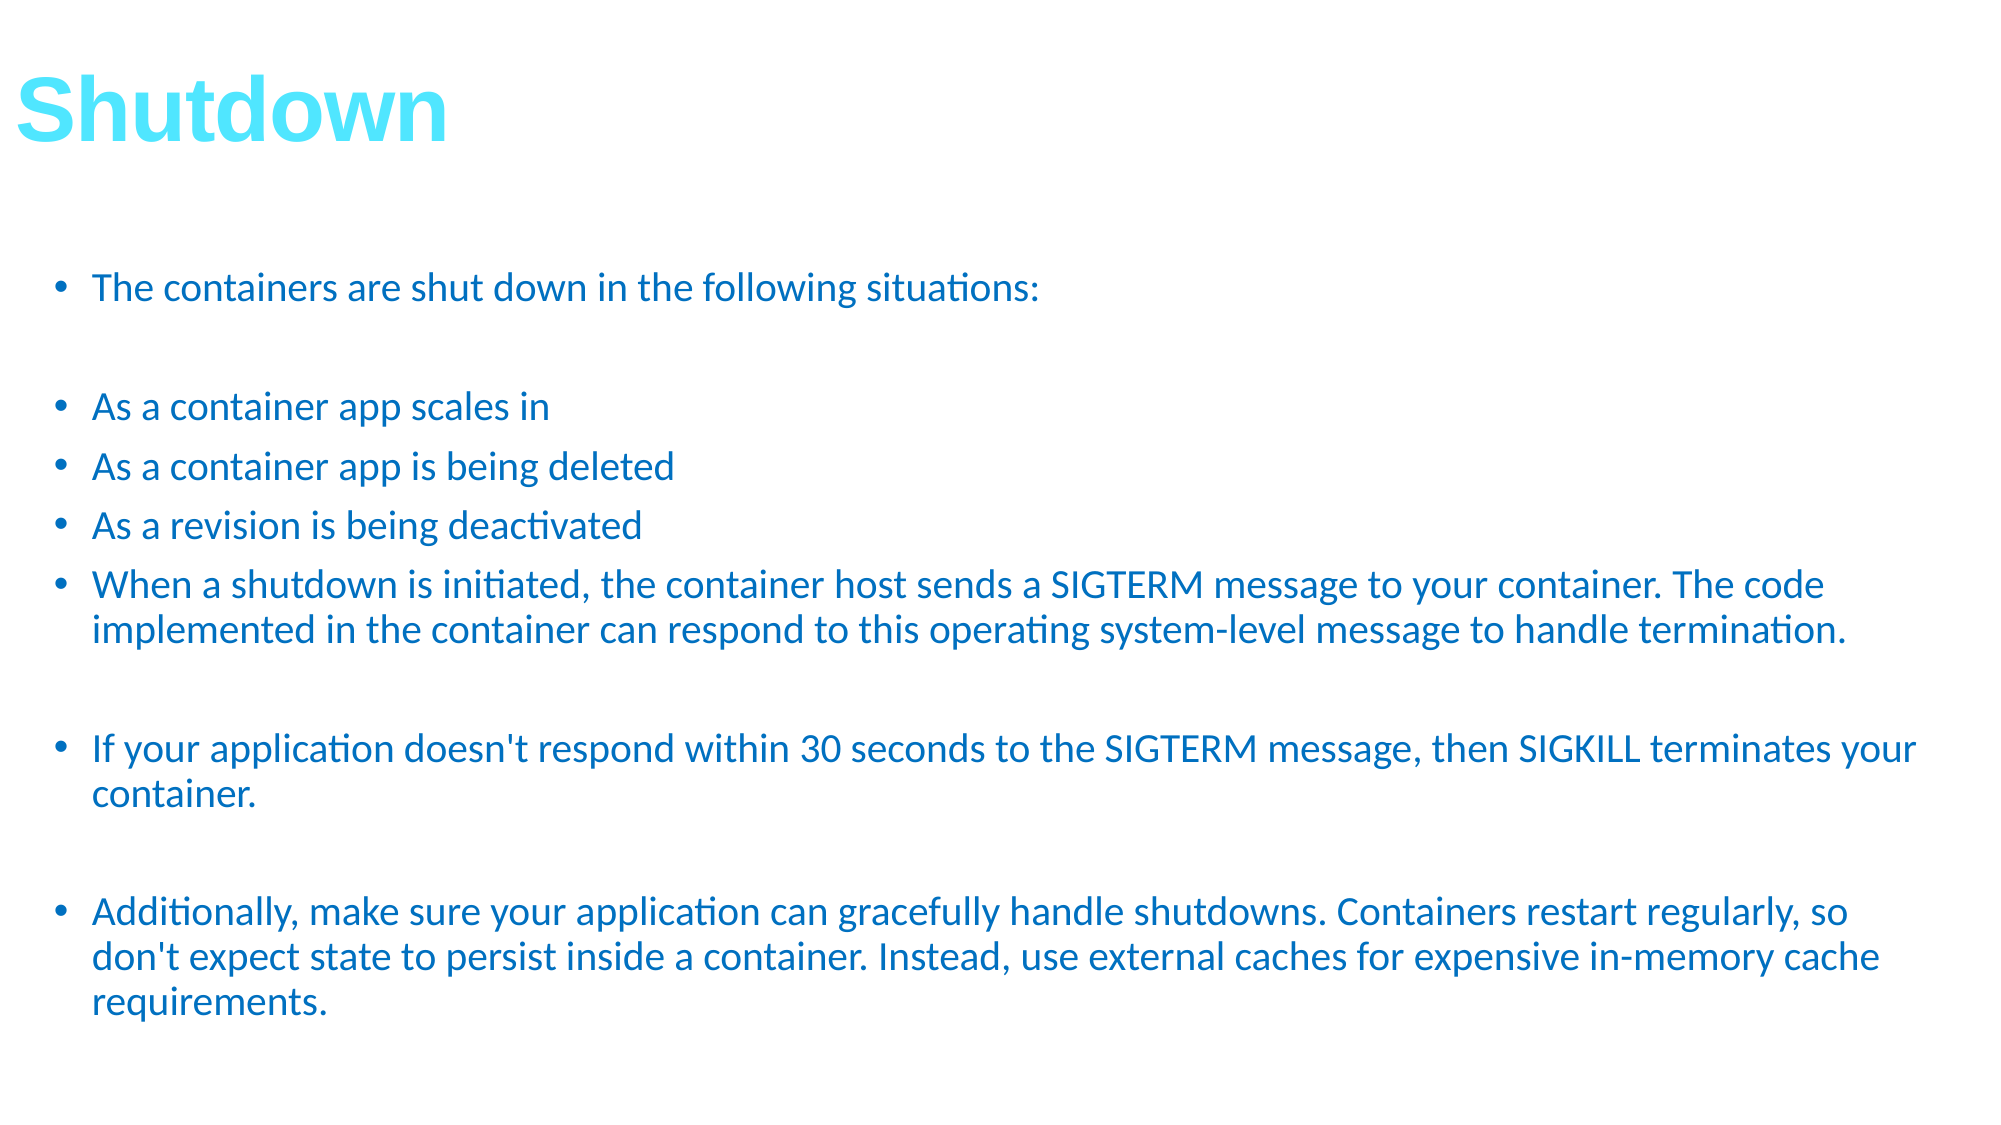

# Shutdown
The containers are shut down in the following situations:

As a container app scales in
As a container app is being deleted
As a revision is being deactivated
When a shutdown is initiated, the container host sends a SIGTERM message to your container. The code implemented in the container can respond to this operating system-level message to handle termination.

If your application doesn't respond within 30 seconds to the SIGTERM message, then SIGKILL terminates your container.

Additionally, make sure your application can gracefully handle shutdowns. Containers restart regularly, so don't expect state to persist inside a container. Instead, use external caches for expensive in-memory cache requirements.